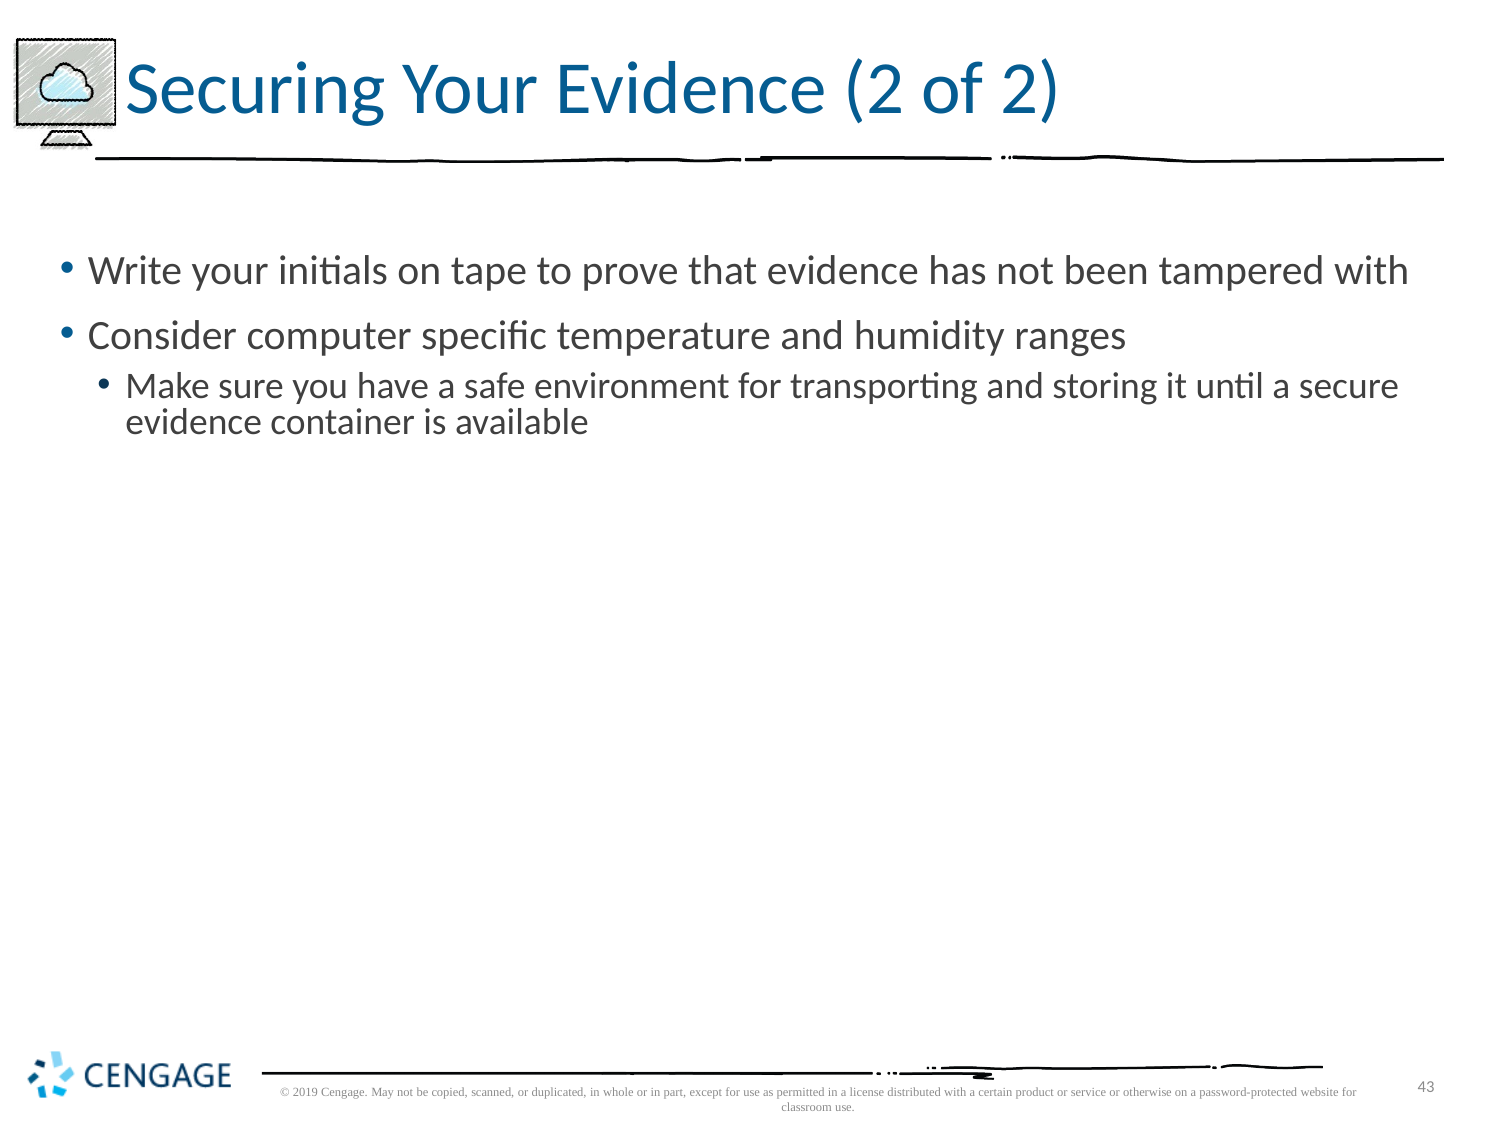

# Securing Your Evidence (2 of 2)
Write your initials on tape to prove that evidence has not been tampered with
Consider computer specific temperature and humidity ranges
Make sure you have a safe environment for transporting and storing it until a secure evidence container is available
© 2019 Cengage. May not be copied, scanned, or duplicated, in whole or in part, except for use as permitted in a license distributed with a certain product or service or otherwise on a password-protected website for classroom use.